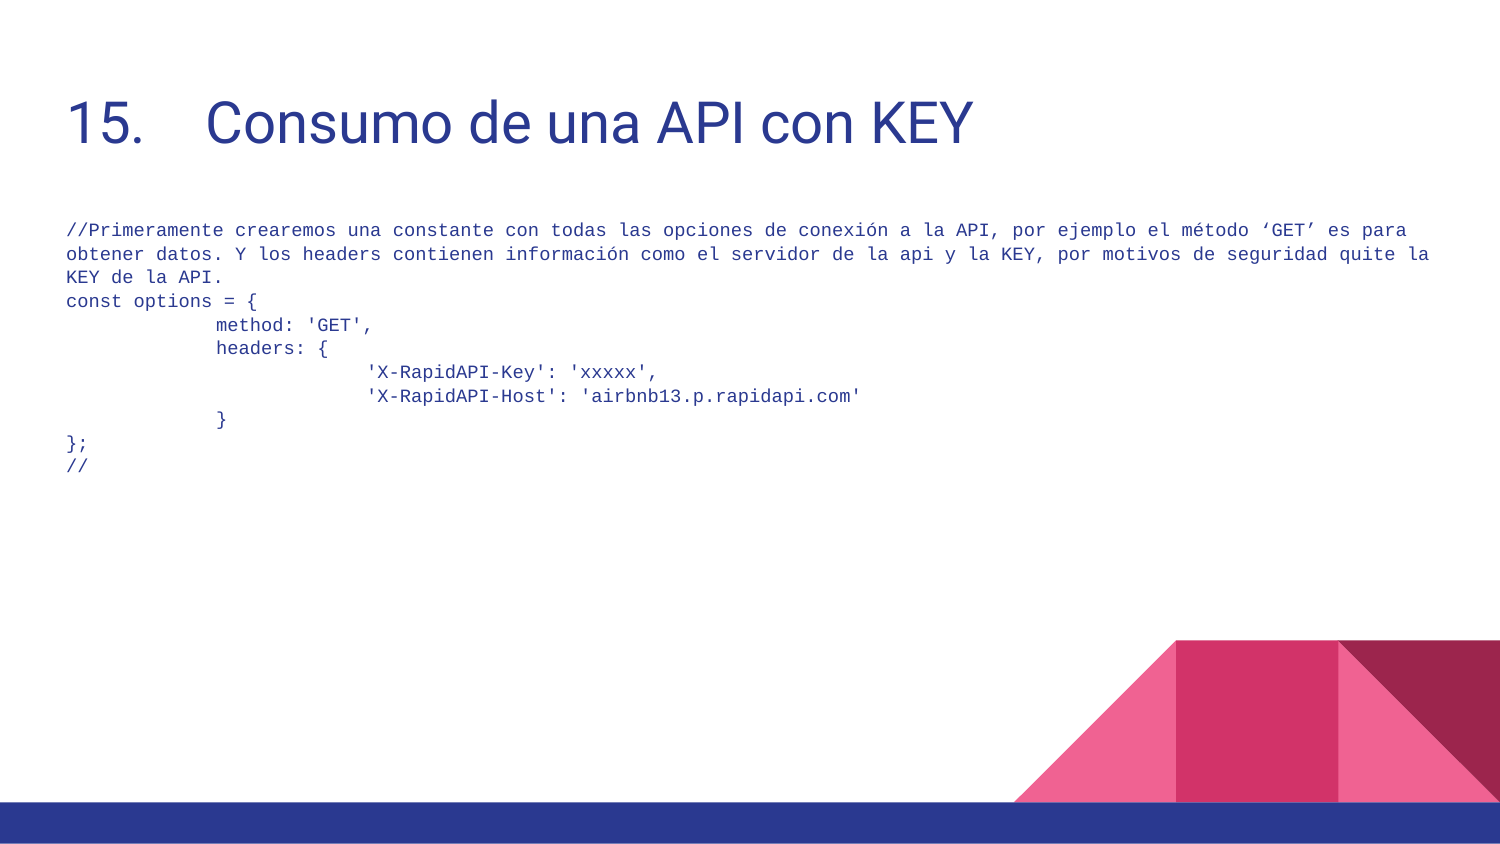

# 15.	Consumo de una API con KEY
//Primeramente crearemos una constante con todas las opciones de conexión a la API, por ejemplo el método ‘GET’ es para obtener datos. Y los headers contienen información como el servidor de la api y la KEY, por motivos de seguridad quite la KEY de la API.
const options = {
	method: 'GET',
	headers: {
		'X-RapidAPI-Key': 'xxxxx',
		'X-RapidAPI-Host': 'airbnb13.p.rapidapi.com'
	}
};
//